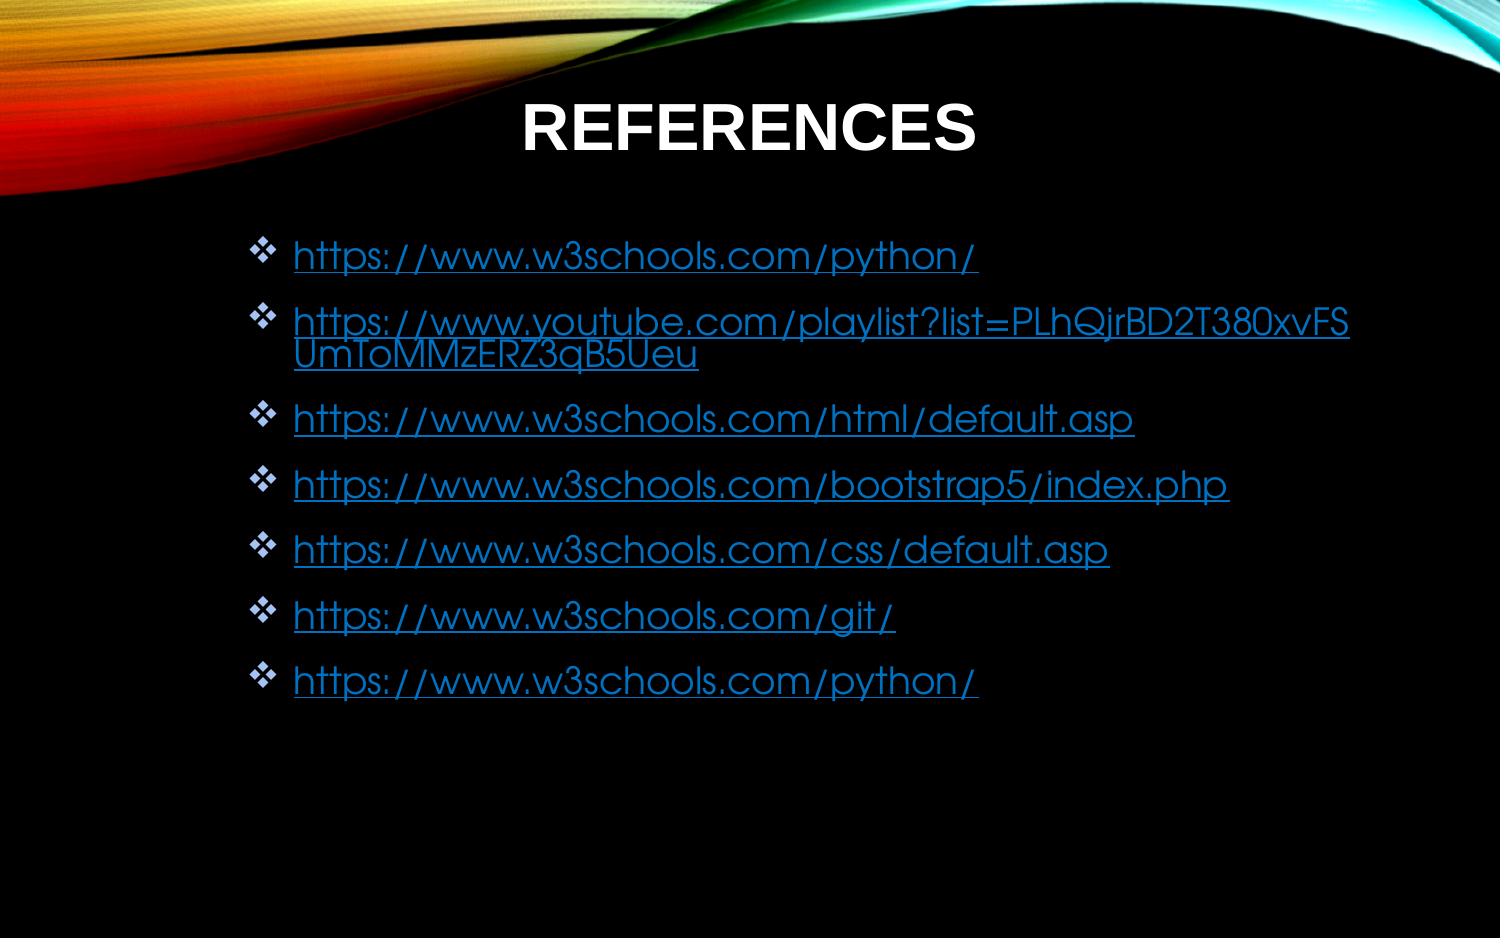

# References
https://www.w3schools.com/python/
https://www.youtube.com/playlist?list=PLhQjrBD2T380xvFSUmToMMzERZ3qB5Ueu
https://www.w3schools.com/html/default.asp
https://www.w3schools.com/bootstrap5/index.php
https://www.w3schools.com/css/default.asp
https://www.w3schools.com/git/
https://www.w3schools.com/python/